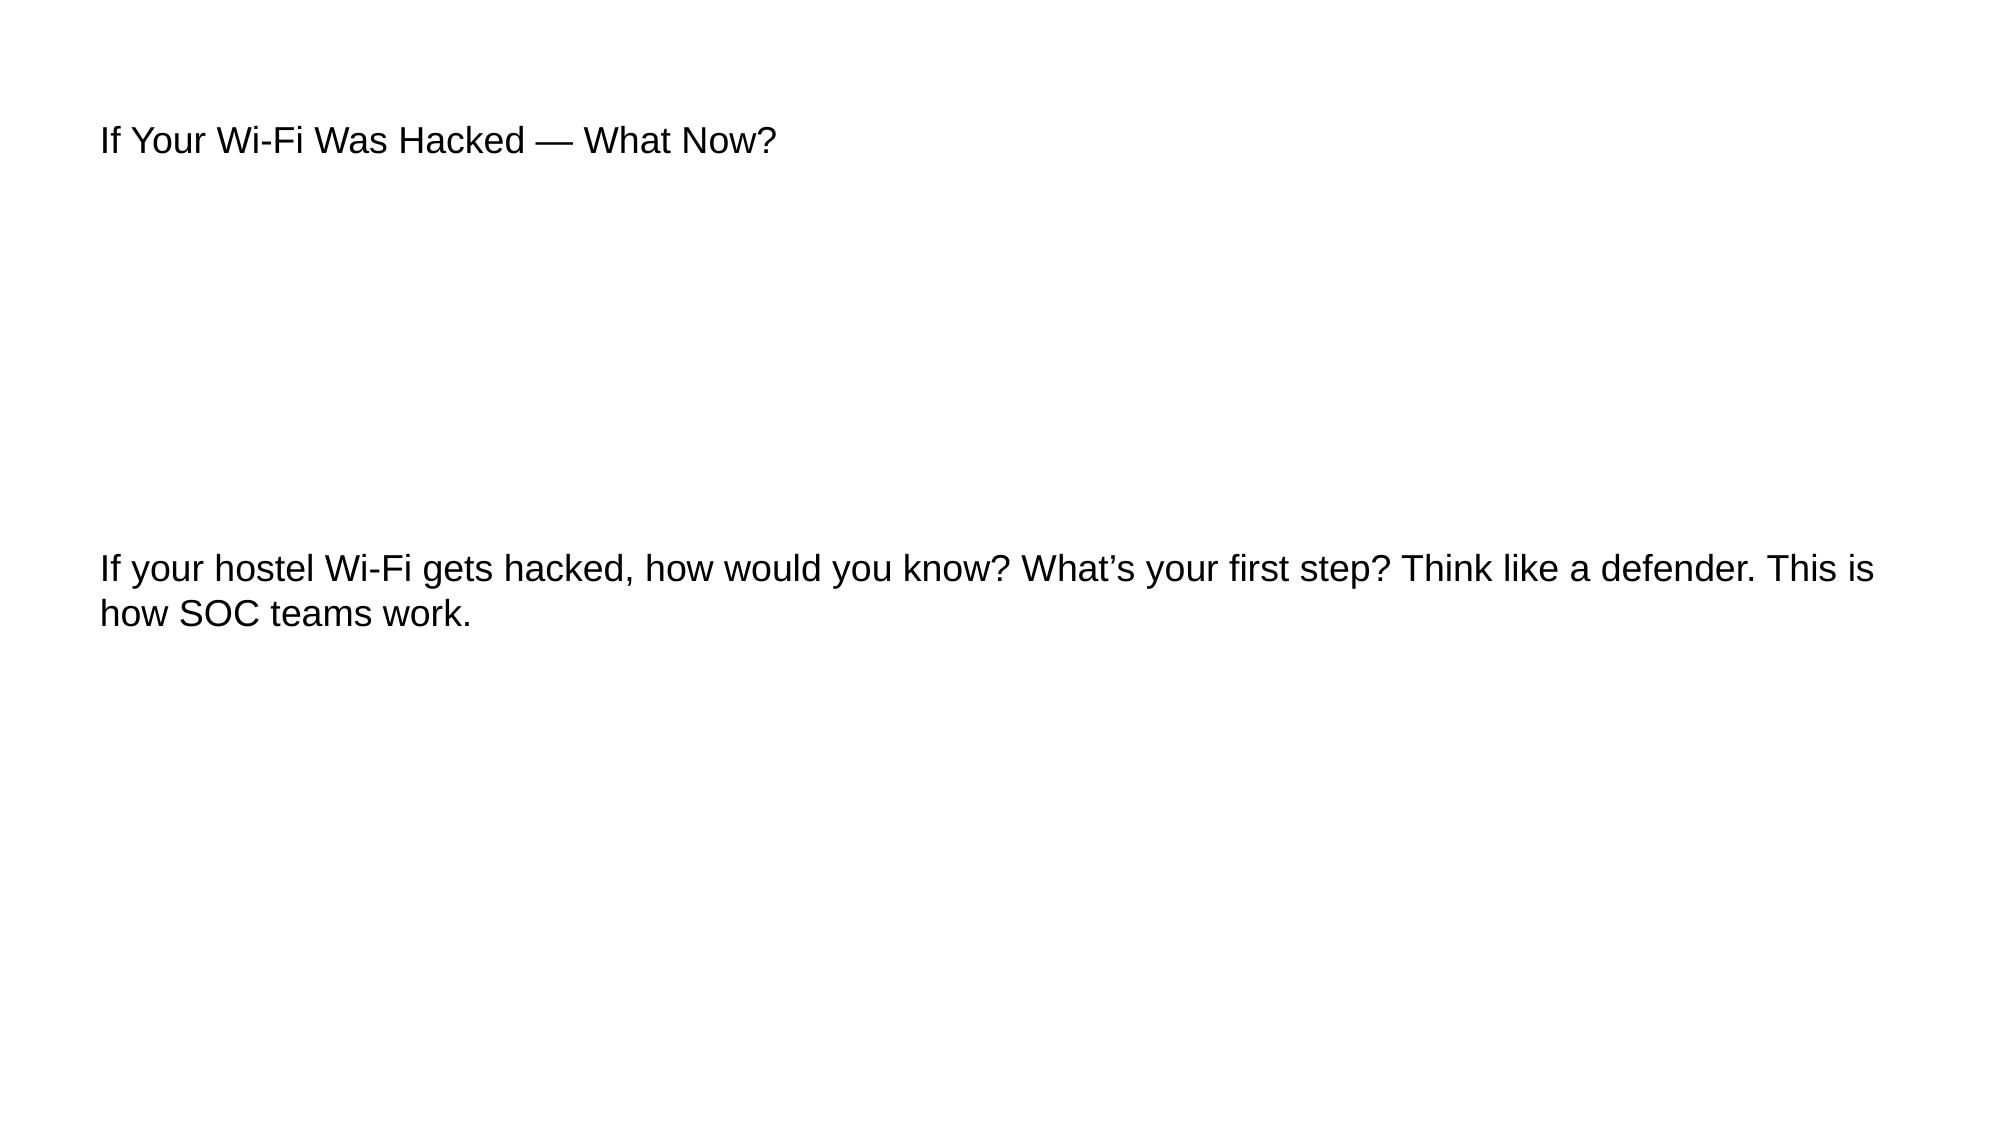

# If Your Wi-Fi Was Hacked — What Now?
If your hostel Wi-Fi gets hacked, how would you know? What’s your first step? Think like a defender. This is how SOC teams work.